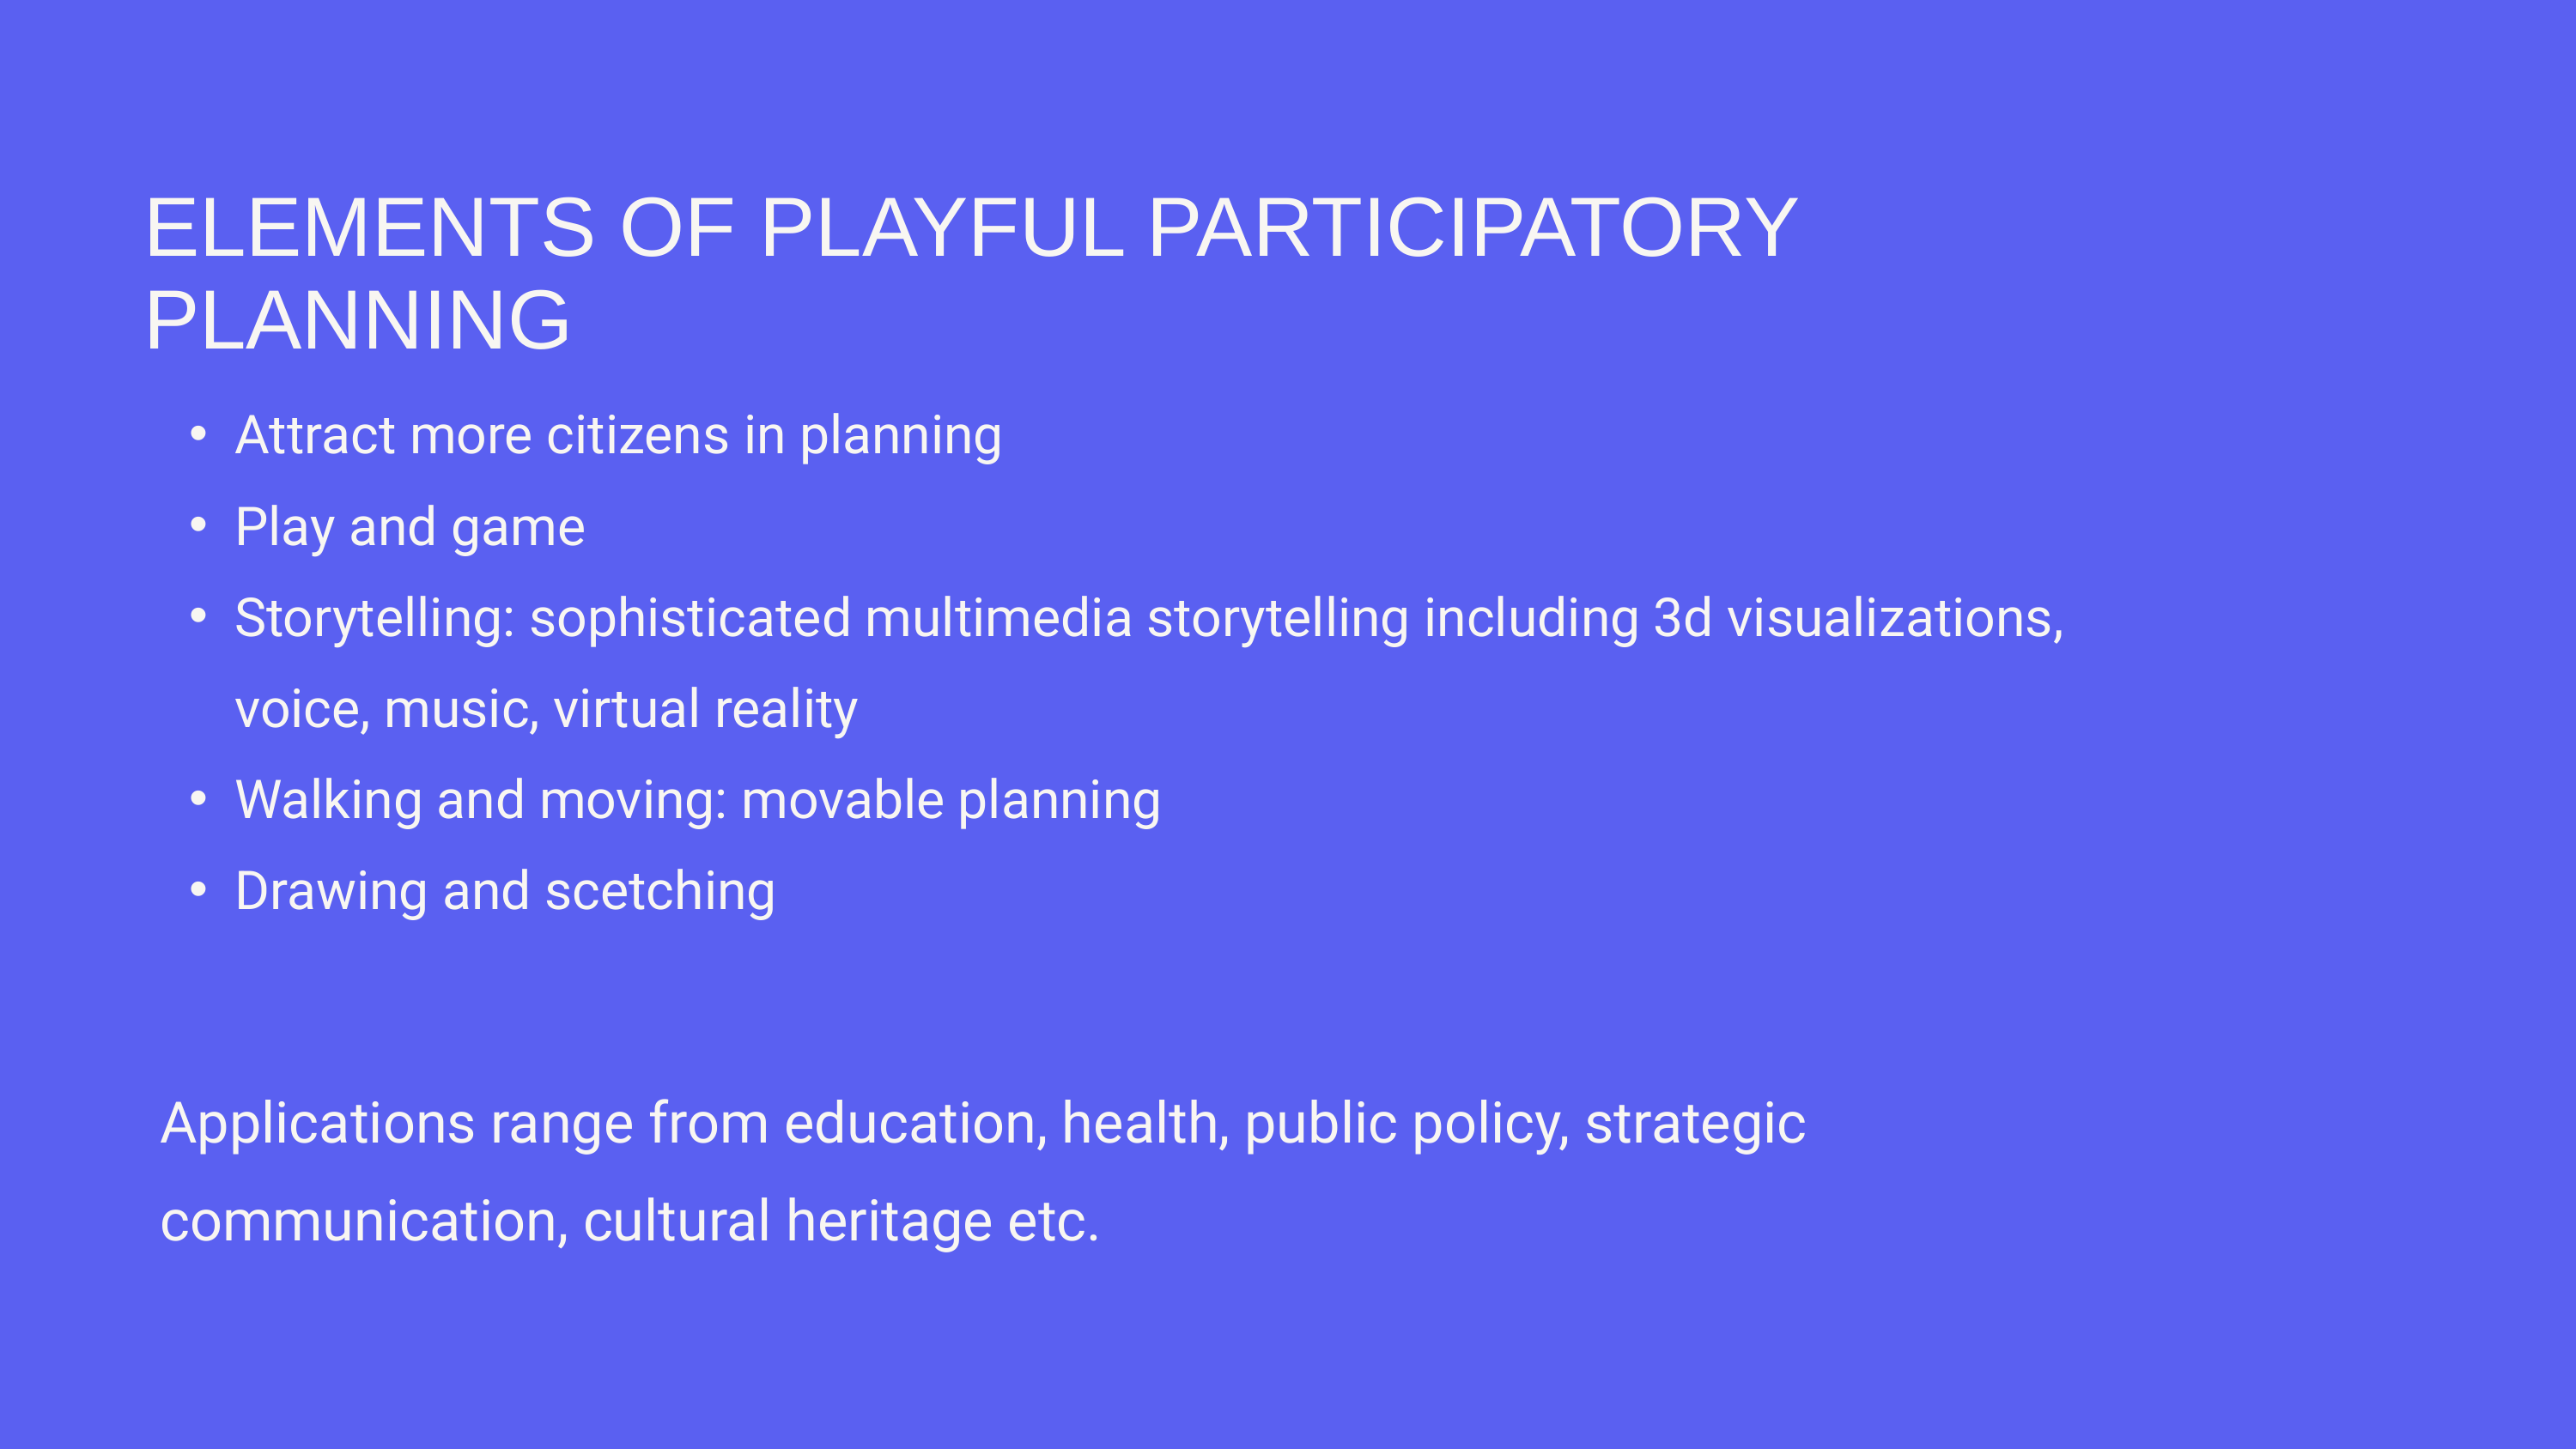

ELEMENTS OF PLAYFUL PARTICIPATORY PLANNING
Attract more citizens in planning
Play and game
Storytelling: sophisticated multimedia storytelling including 3d visualizations, voice, music, virtual reality
Walking and moving: movable planning
Drawing and scetching
Applications range from education, health, public policy, strategic communication, cultural heritage etc.